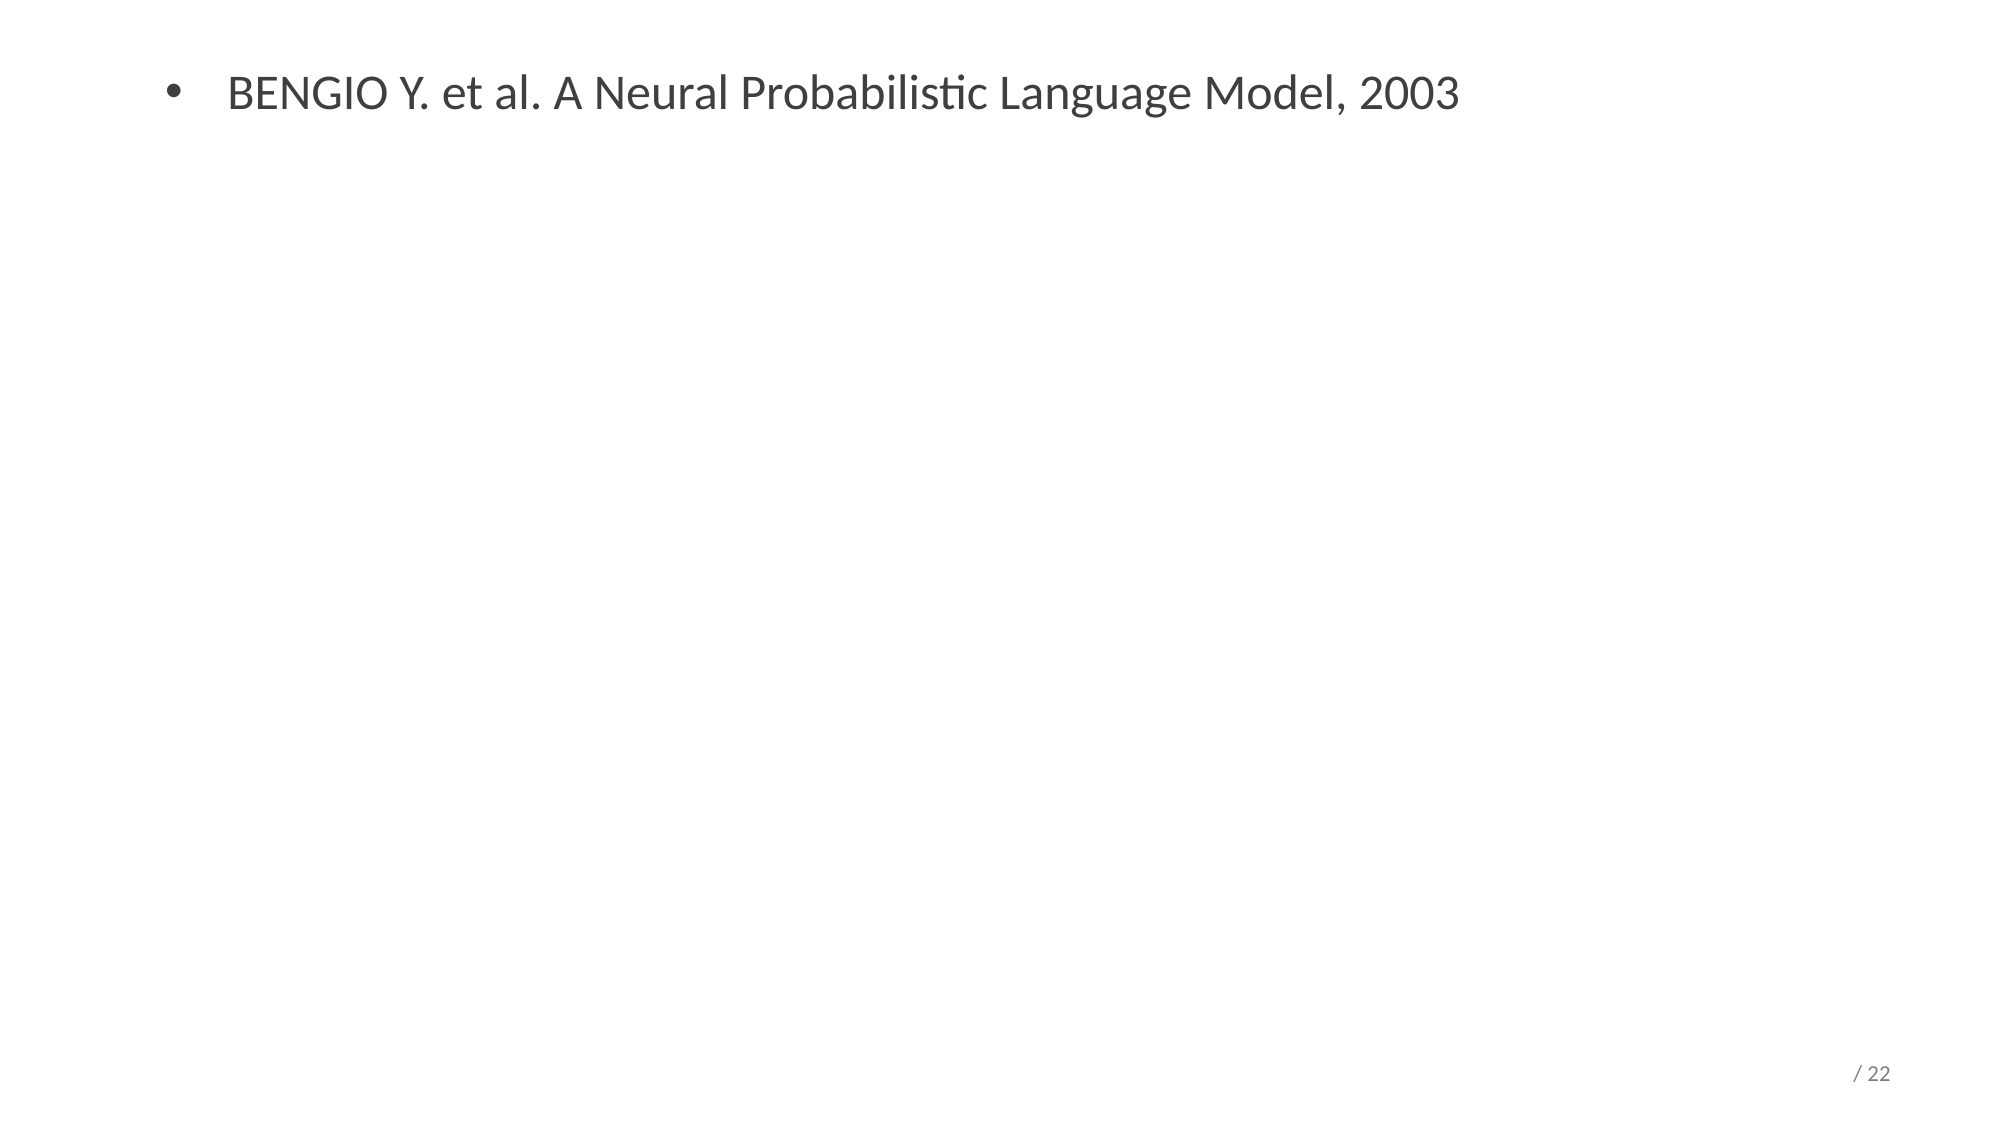

BENGIO Y. et al. A Neural Probabilistic Language Model, 2003